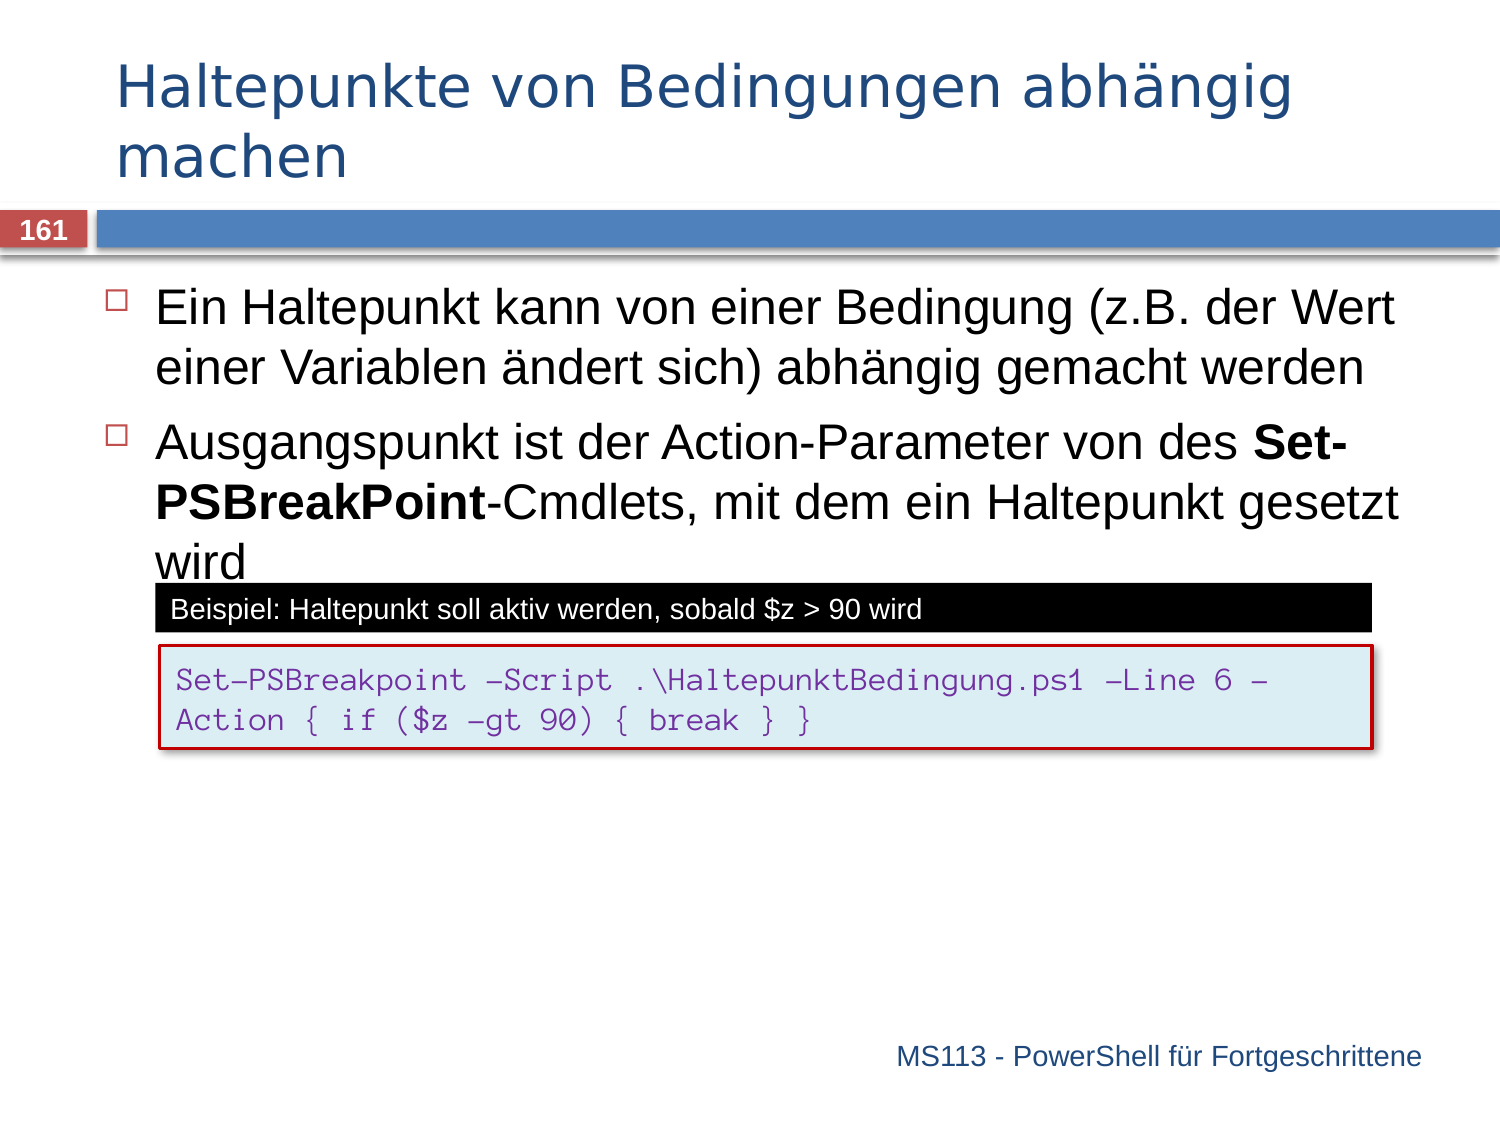

# Haltepunkte von Bedingungen abhängig machen
161
Ein Haltepunkt kann von einer Bedingung (z.B. der Wert einer Variablen ändert sich) abhängig gemacht werden
Ausgangspunkt ist der Action-Parameter von des Set-PSBreakPoint-Cmdlets, mit dem ein Haltepunkt gesetzt wird
Beispiel: Haltepunkt soll aktiv werden, sobald $z > 90 wird
Set-PSBreakpoint -Script .\HaltepunktBedingung.ps1 -Line 6 -Action { if ($z -gt 90) { break } }
MS113 - PowerShell für Fortgeschrittene